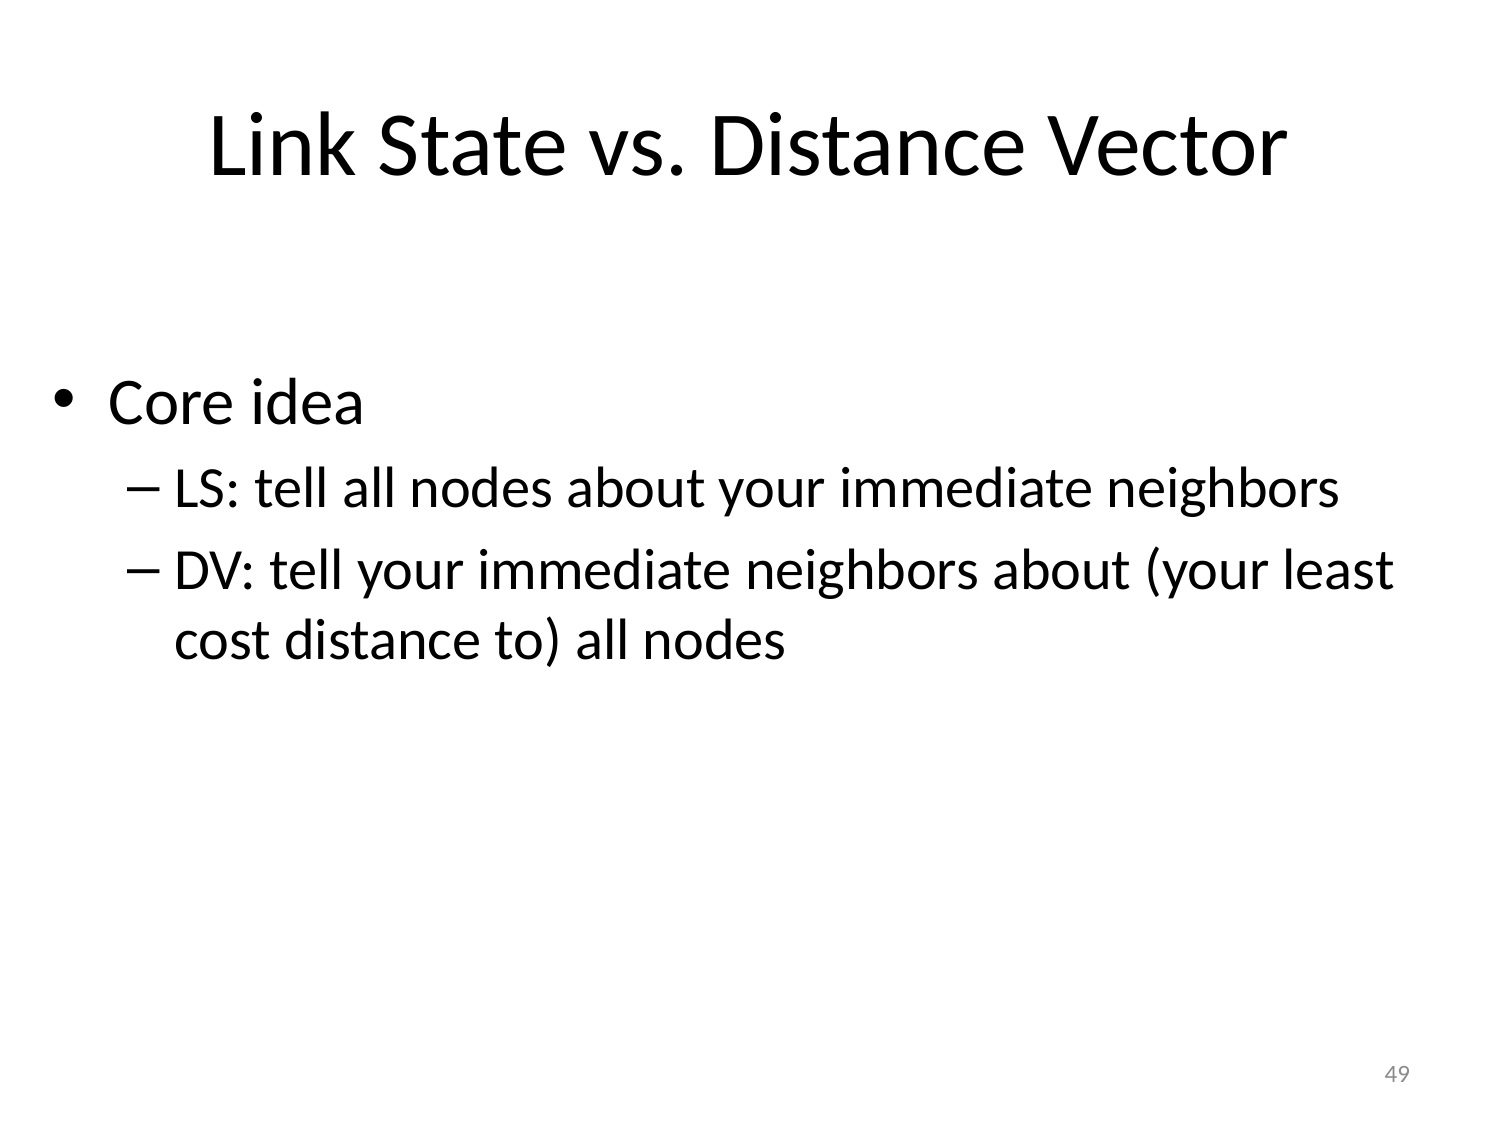

# Link State vs. Distance Vector
Core idea
LS: tell all nodes about your immediate neighbors
DV: tell your immediate neighbors about (your least cost distance to) all nodes

49